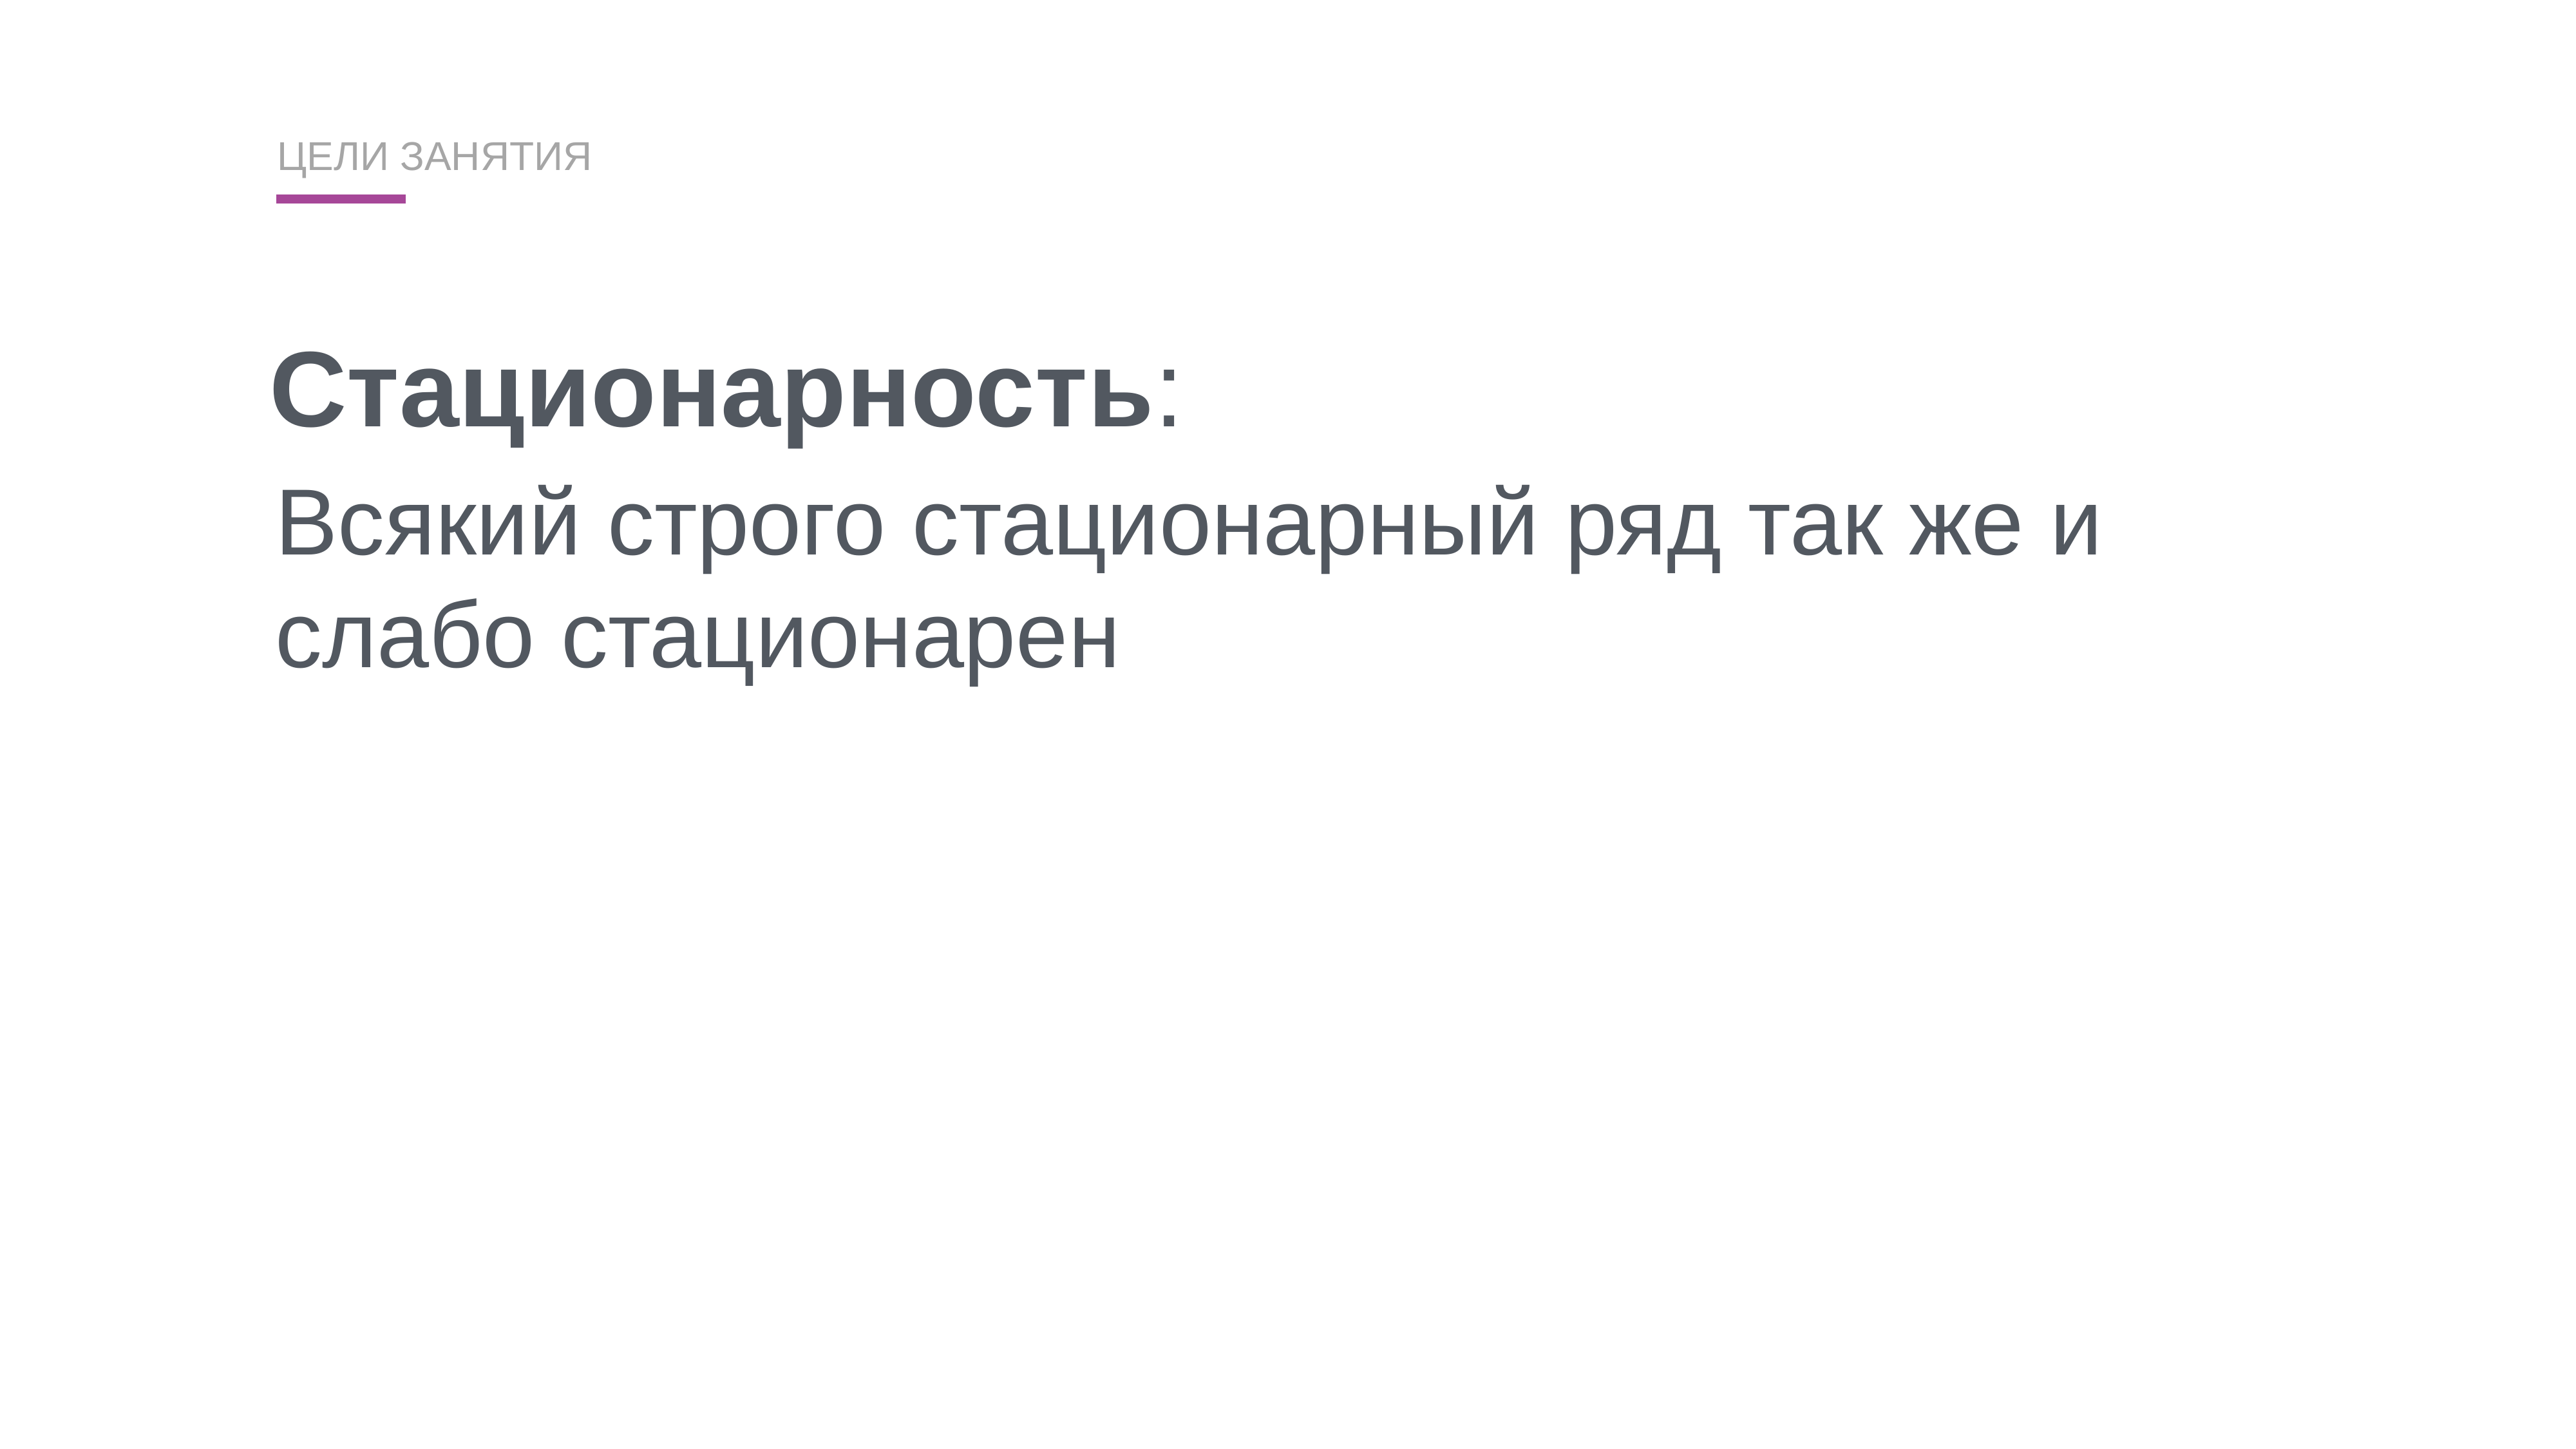

ЦЕЛИ ЗАНЯТИЯ
Cтационарность:
Всякий строго стационарный ряд так же и слабо стационарен